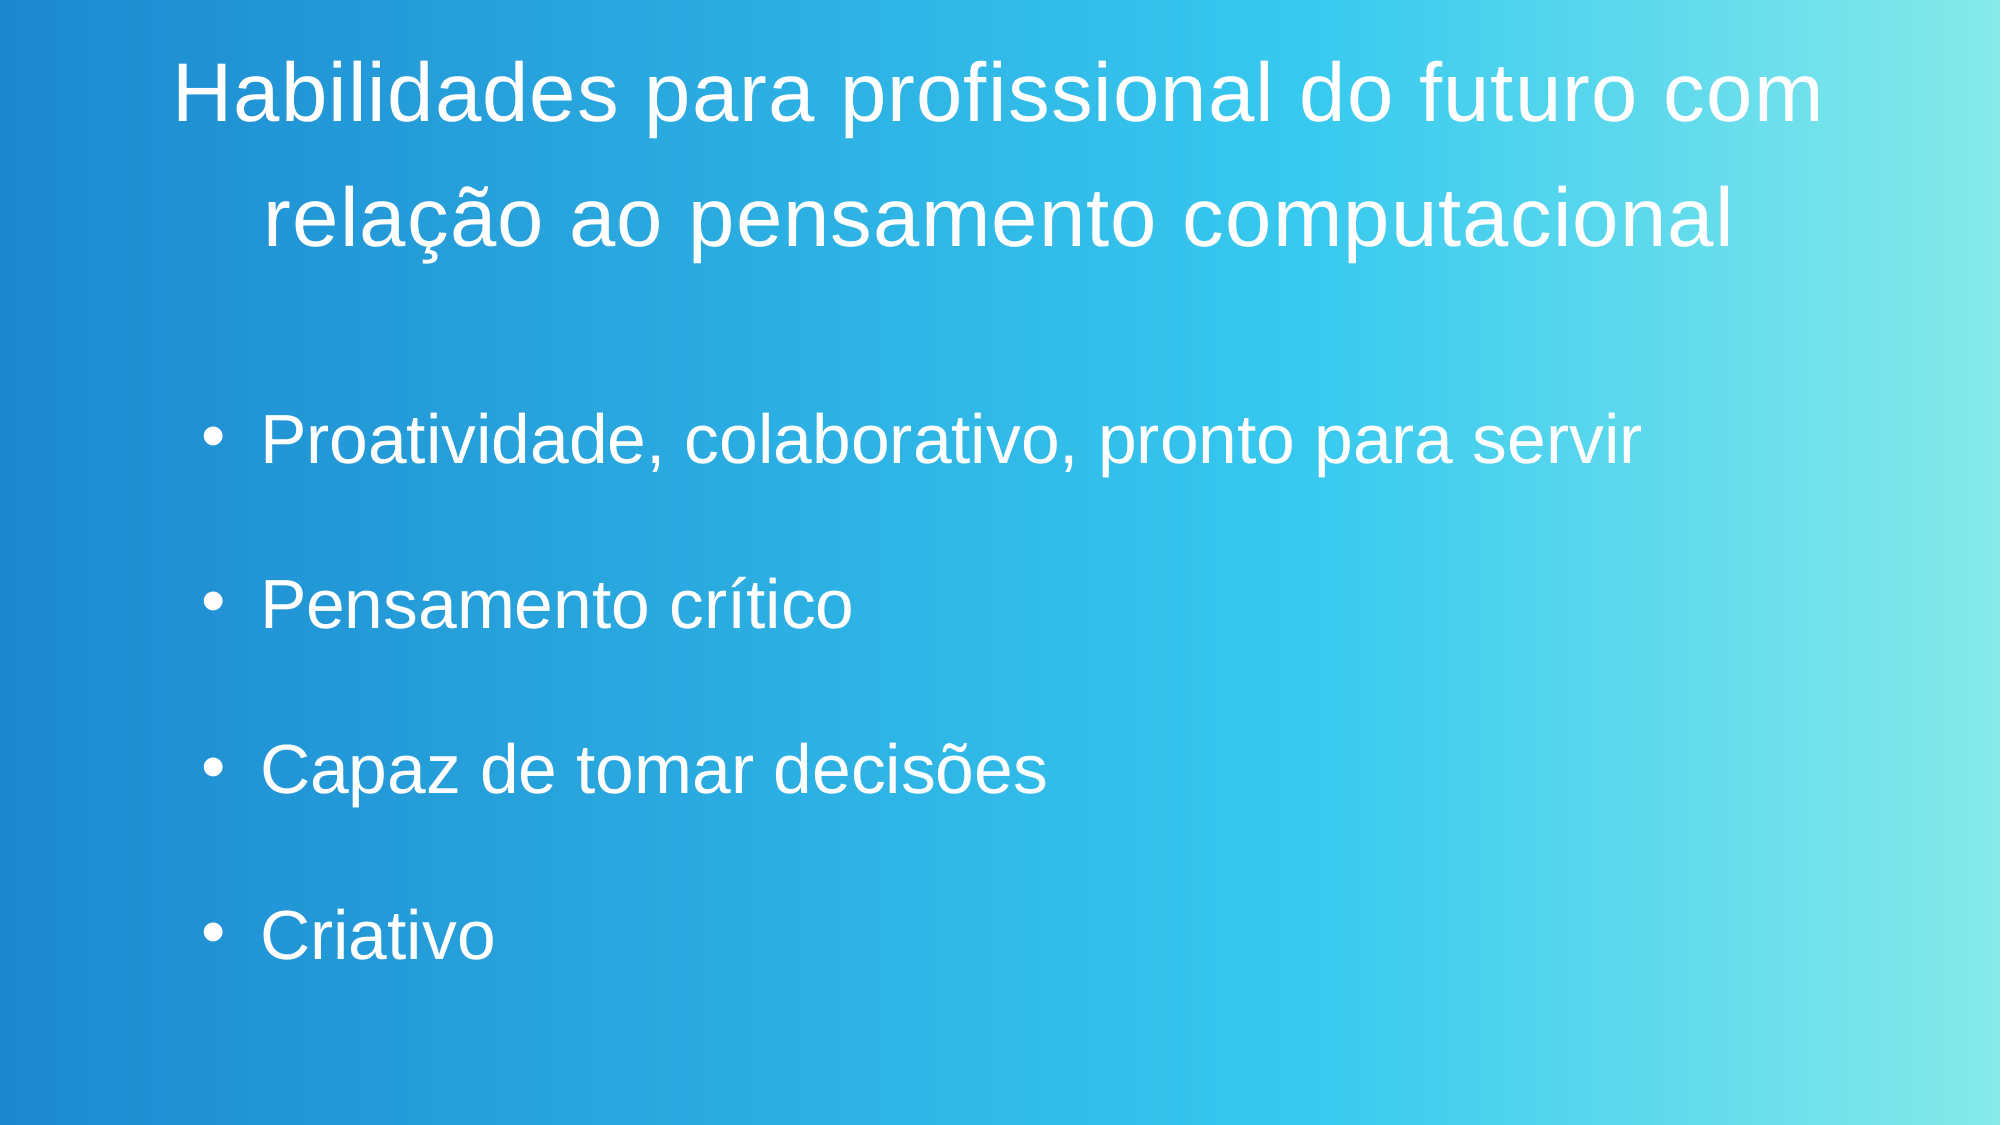

Habilidades para profissional do futuro com relação ao pensamento computacional
Proatividade, colaborativo, pronto para servir
Pensamento crítico
Capaz de tomar decisões
Criativo